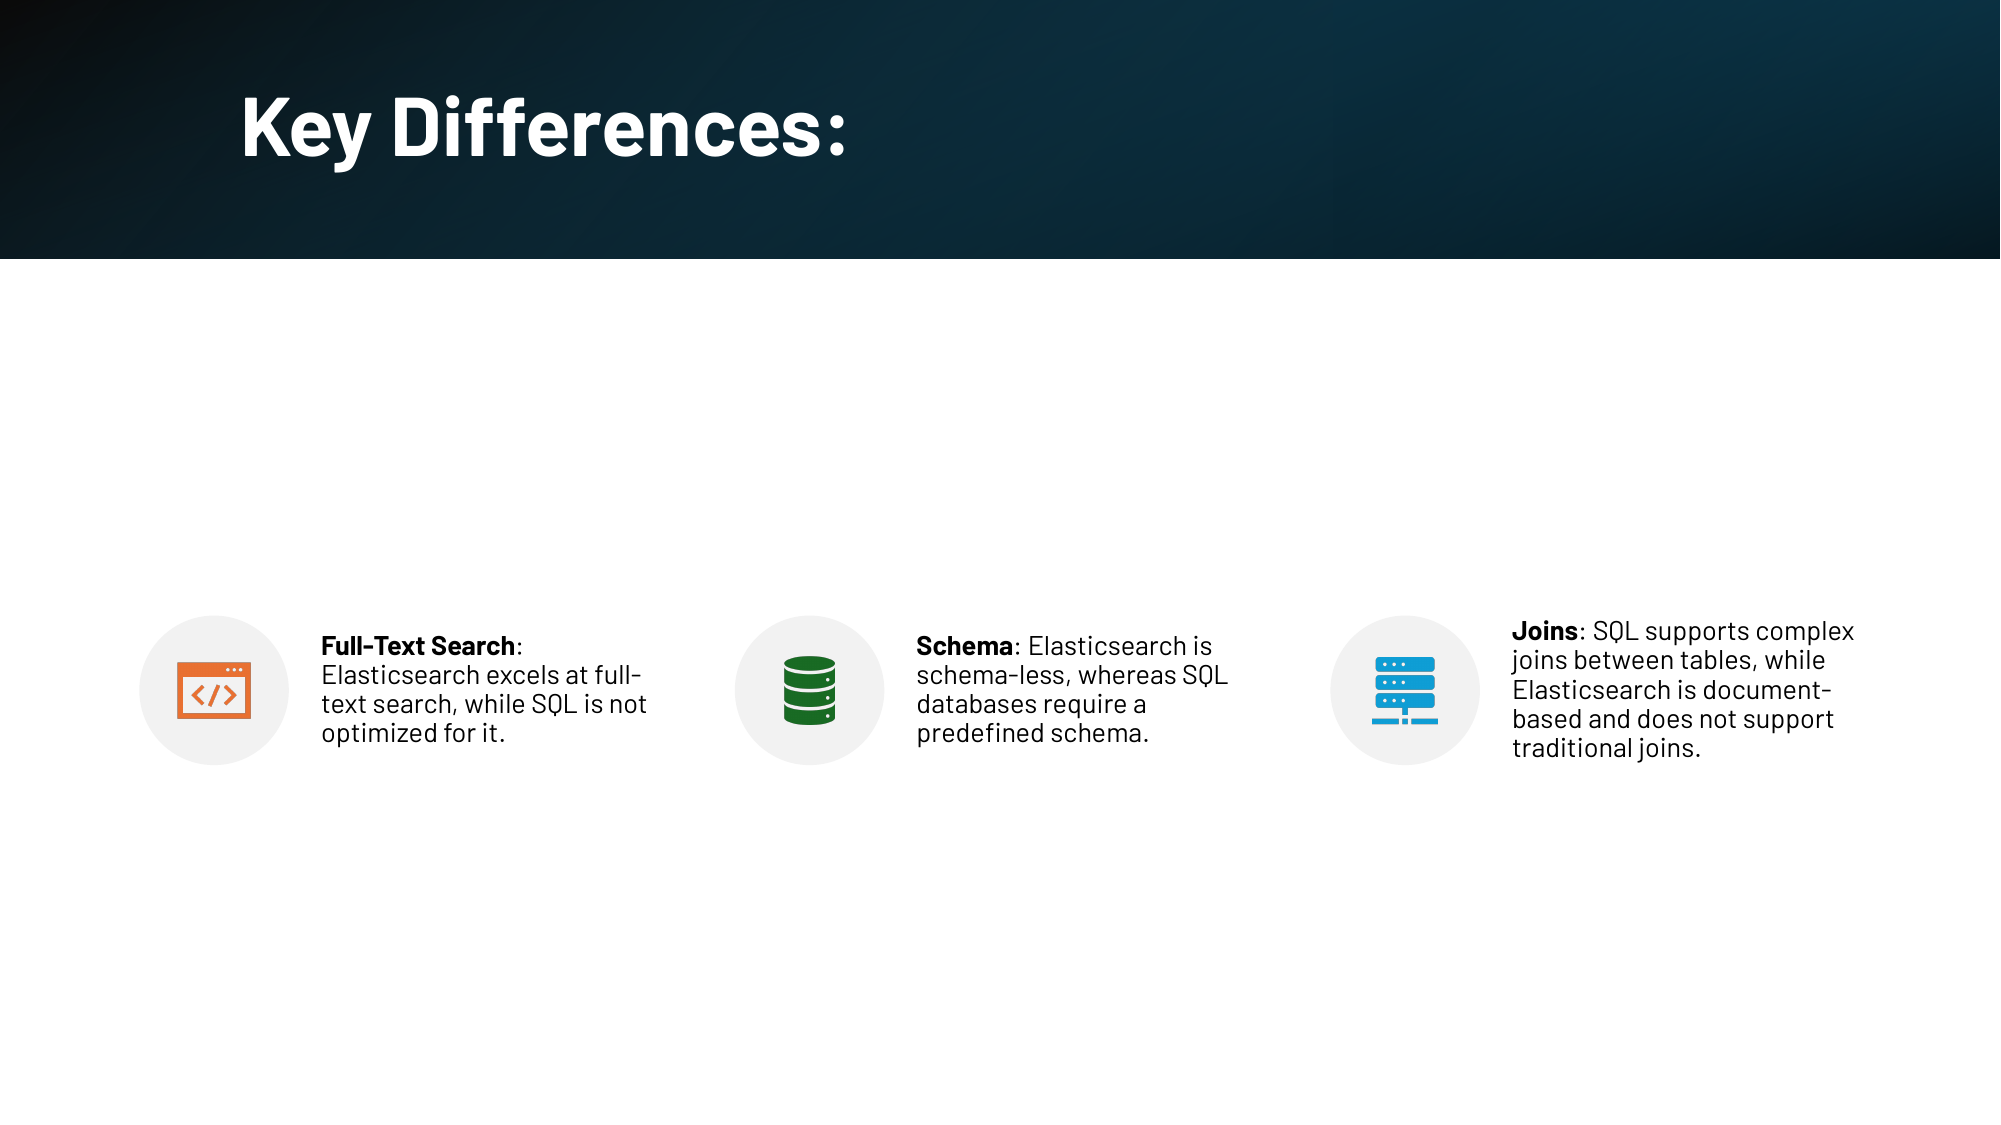

# Key Differences:
Full-Text Search: Elasticsearch excels at full-text search, while SQL is not optimized for it.
Schema: Elasticsearch is schema-less, whereas SQL databases require a predefined schema.
Joins: SQL supports complex joins between tables, while Elasticsearch is document-based and does not support traditional joins.